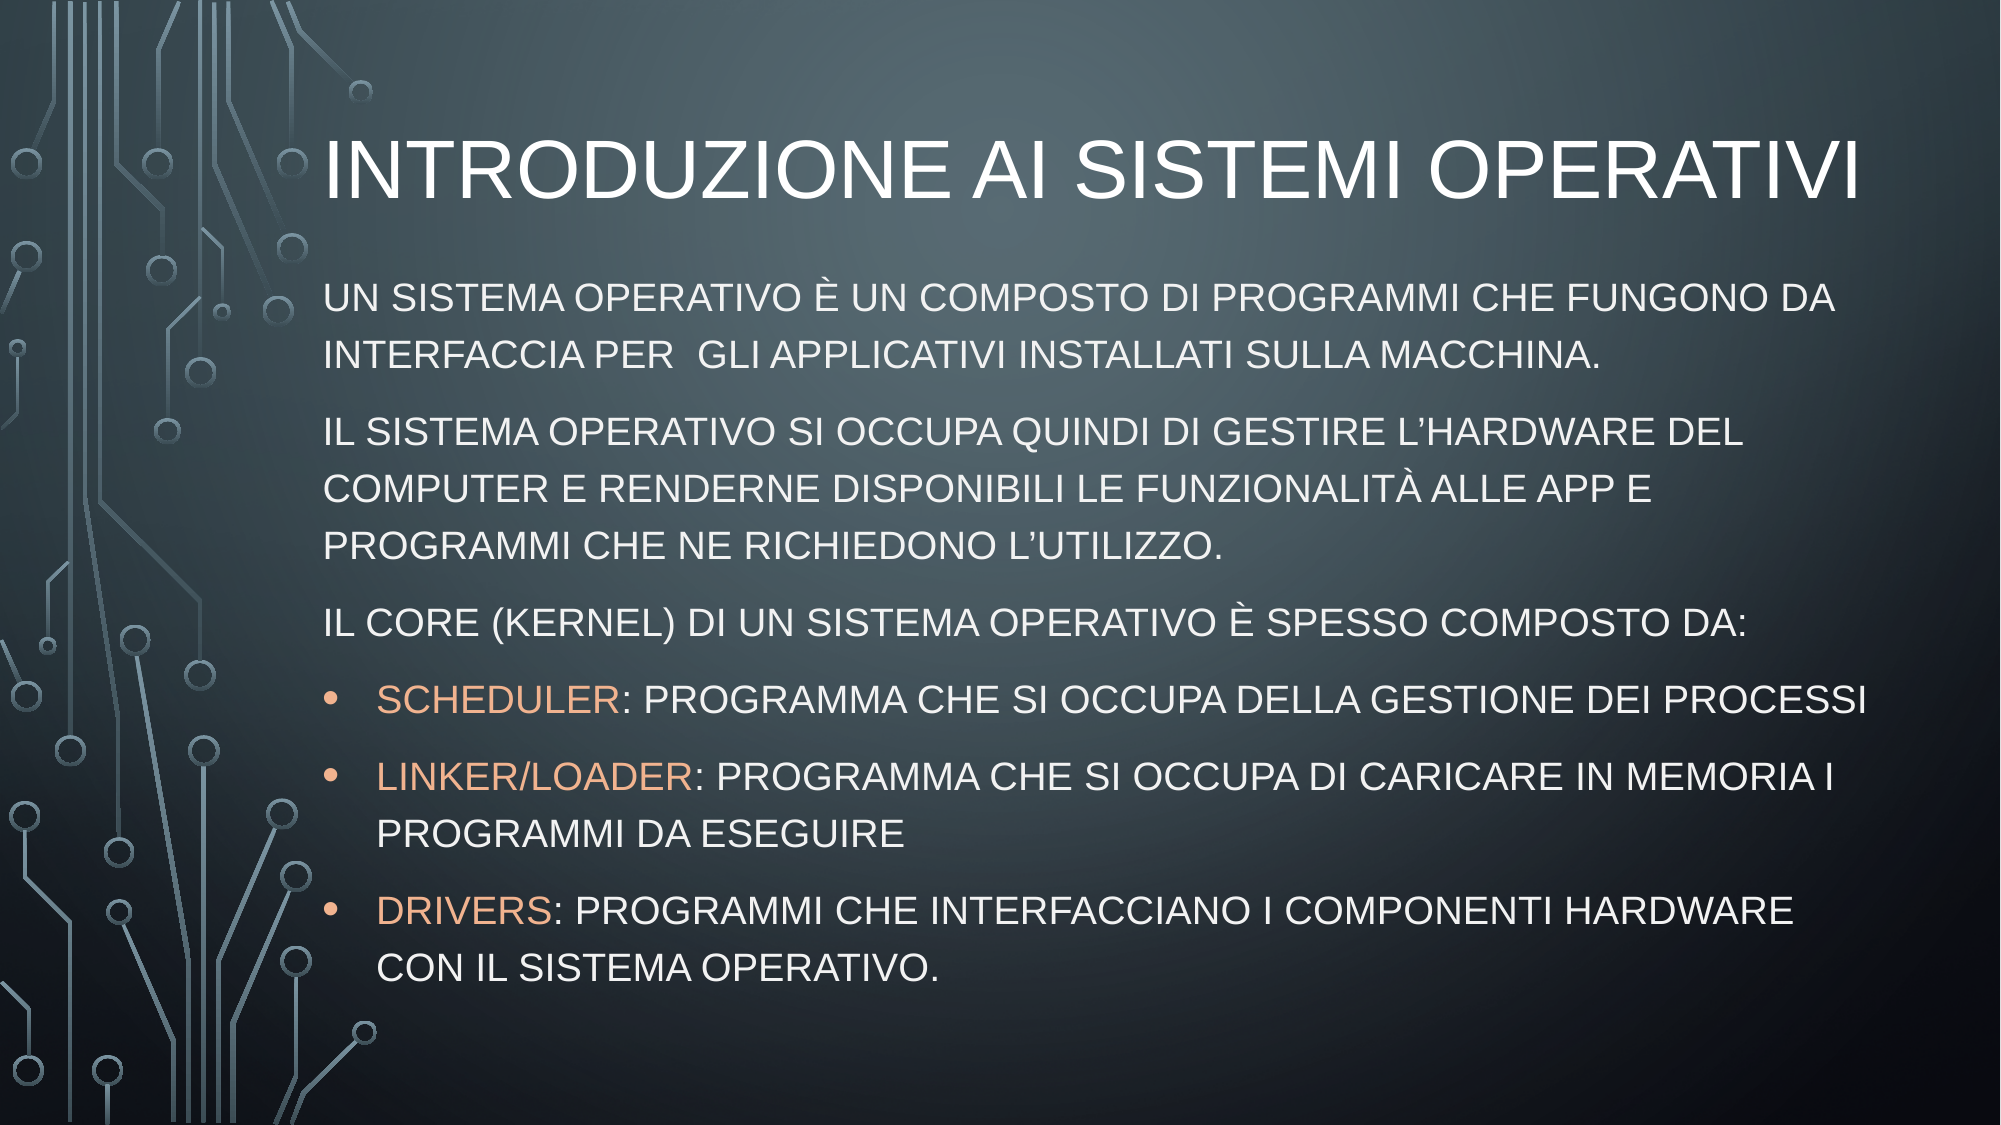

# Introduzione ai sistemi operativi
Un sistema operativo è un composto di programmi che fungono da interfaccia per  gli applicativi installati sulla macchina.
Il sistema operativo si occupa quindi di gestire l’hardware del computer e renderne disponibili le funzionalità alle app e programmi che ne richiedono l’utilizzo.
Il core (Kernel) di un sistema operativo è spesso composto da:
Scheduler: Programma che si occupa della gestione dei processi
Linker/loader: Programma che si occupa di caricare in memoria i programmi da eseguire
Drivers: Programmi che interfacciano i componenti hardware con il sistema operativo.